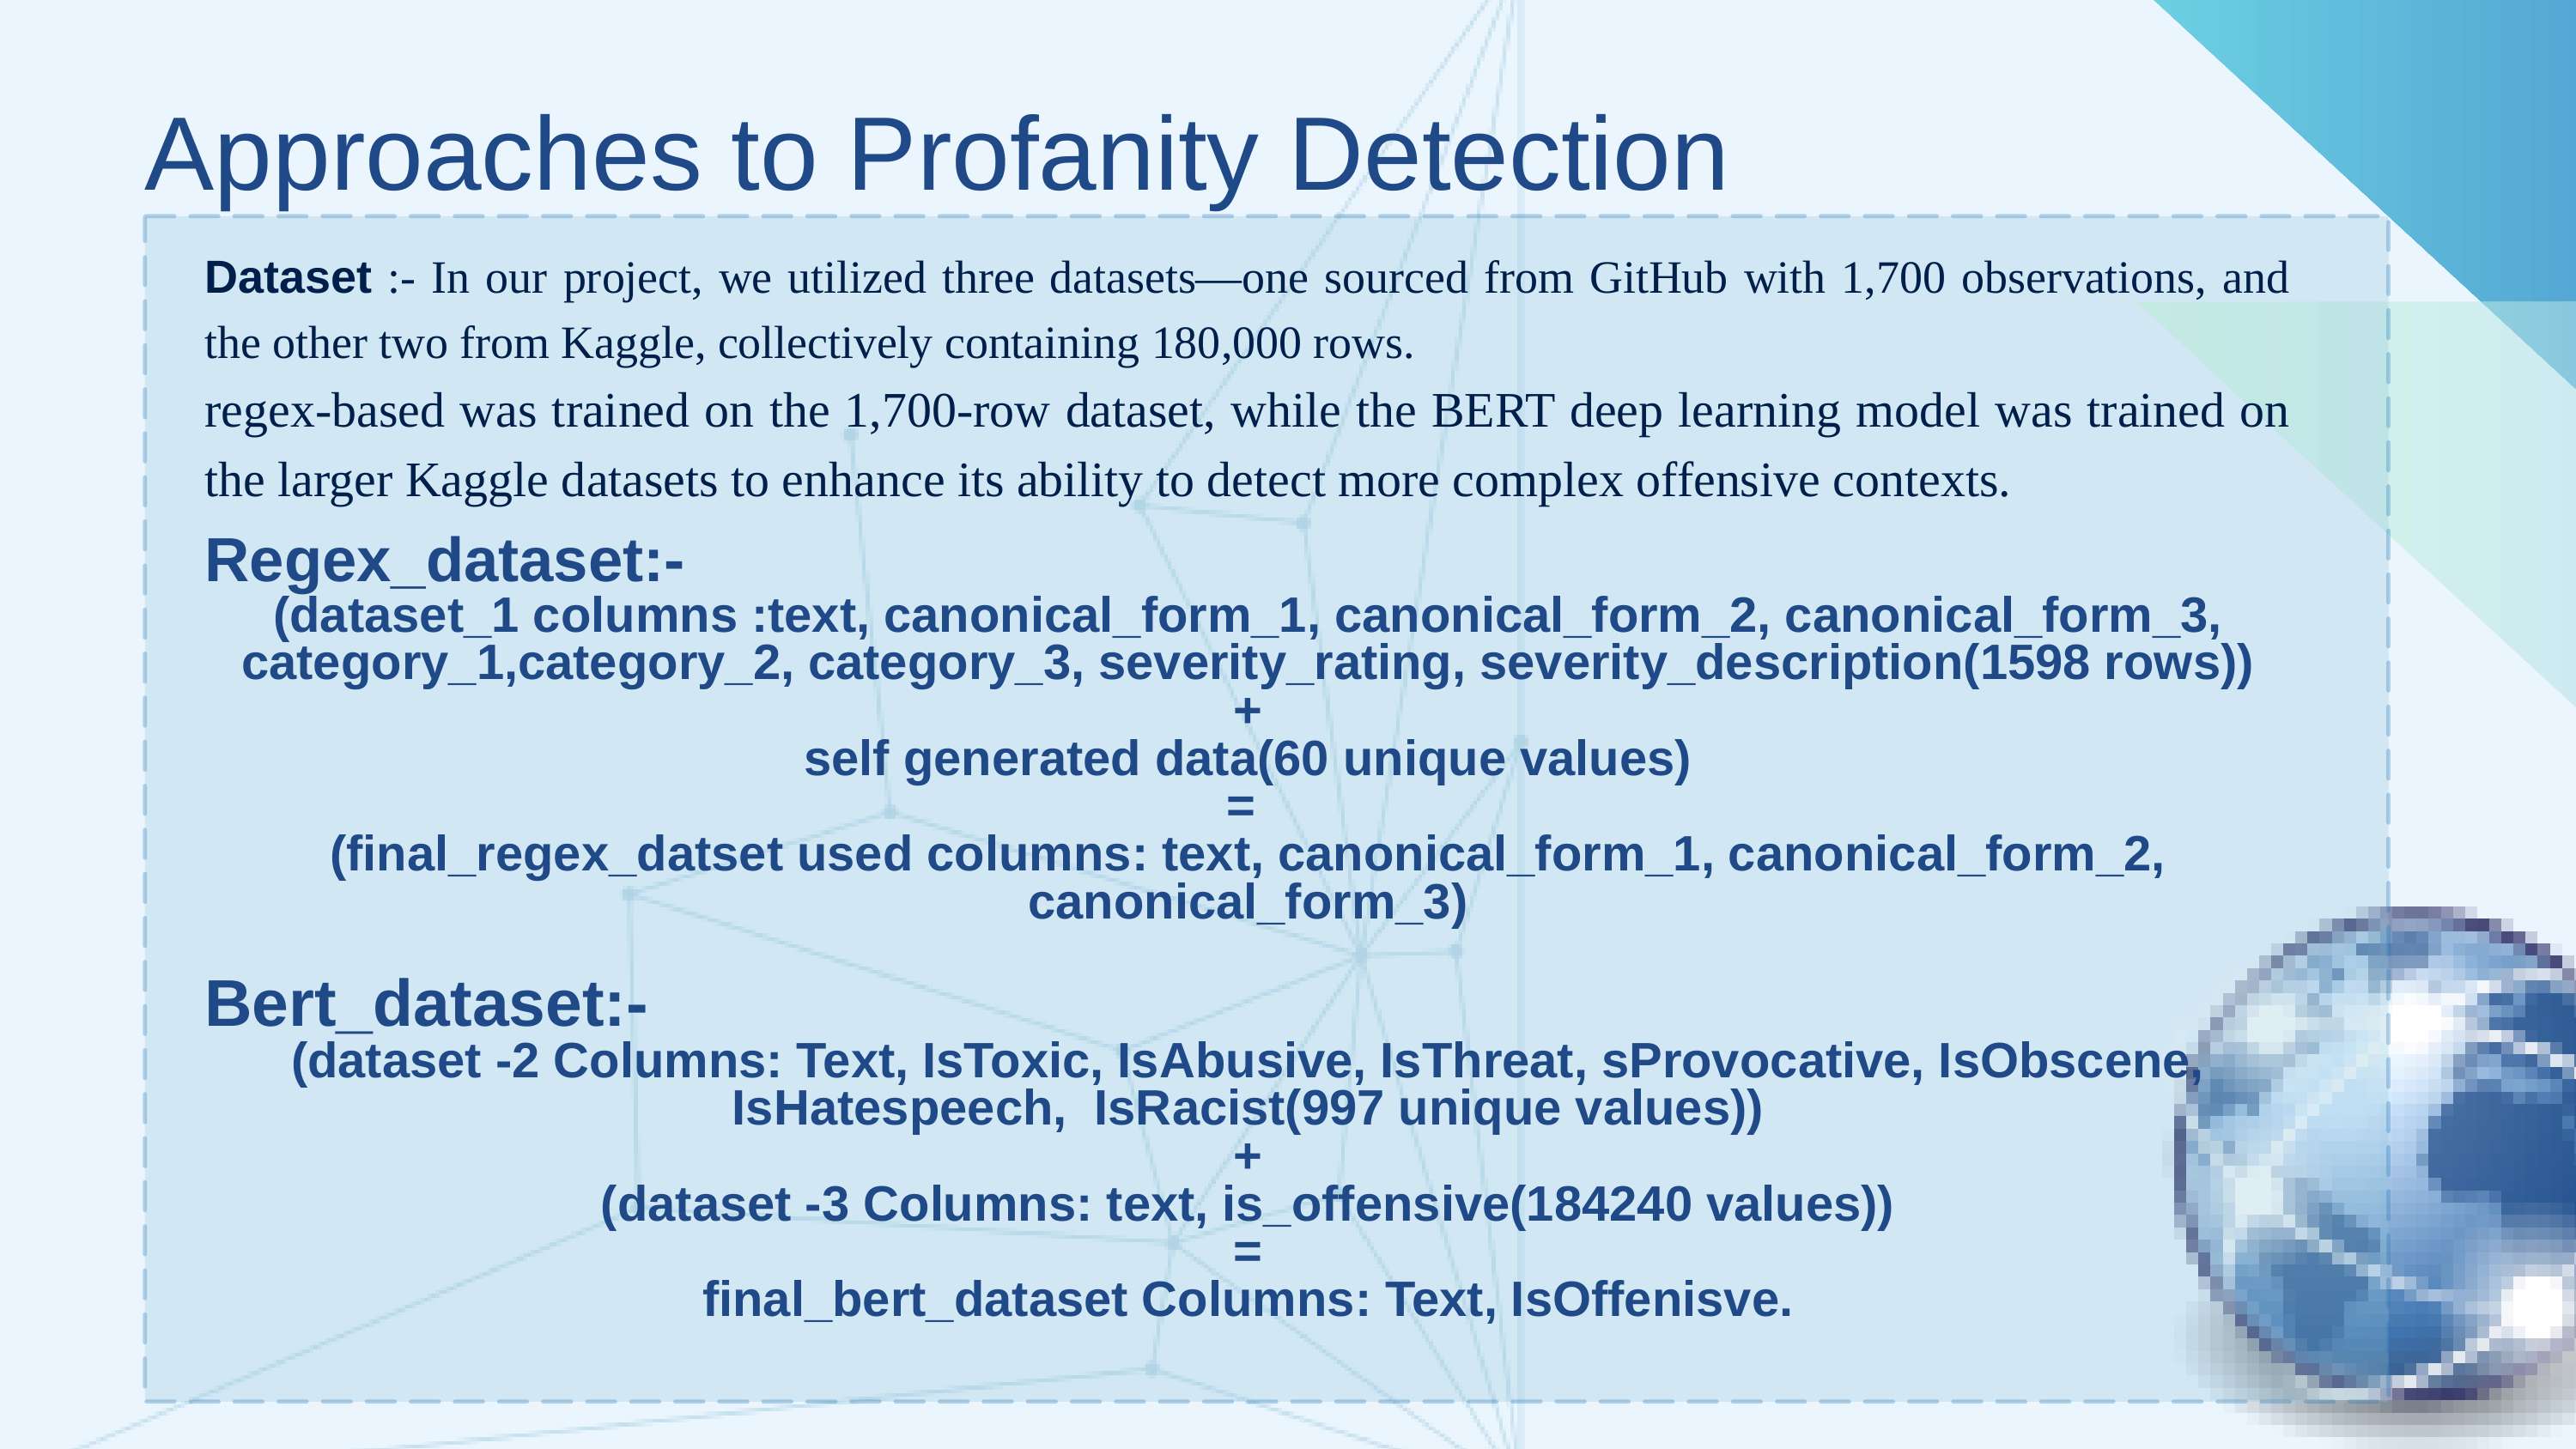

Approaches to Profanity Detection

Dataset :- In our project, we utilized three datasets—one sourced from GitHub with 1,700 observations, and the other two from Kaggle, collectively containing 180,000 rows.
regex-based was trained on the 1,700-row dataset, while the BERT deep learning model was trained on the larger Kaggle datasets to enhance its ability to detect more complex offensive contexts.
Regex_dataset:-
(dataset_1 columns :text, canonical_form_1, canonical_form_2, canonical_form_3, category_1,category_2, category_3, severity_rating, severity_description(1598 rows))
+
self generated data(60 unique values)
=
(final_regex_datset used columns: text, canonical_form_1, canonical_form_2, canonical_form_3)

Bert_dataset:-
(dataset -2 Columns: Text, IsToxic, IsAbusive, IsThreat, sProvocative, IsObscene, IsHatespeech,  IsRacist(997 unique values))
+
(dataset -3 Columns: text, is_offensive(184240 values))
=
final_bert_dataset Columns: Text, IsOffenisve.